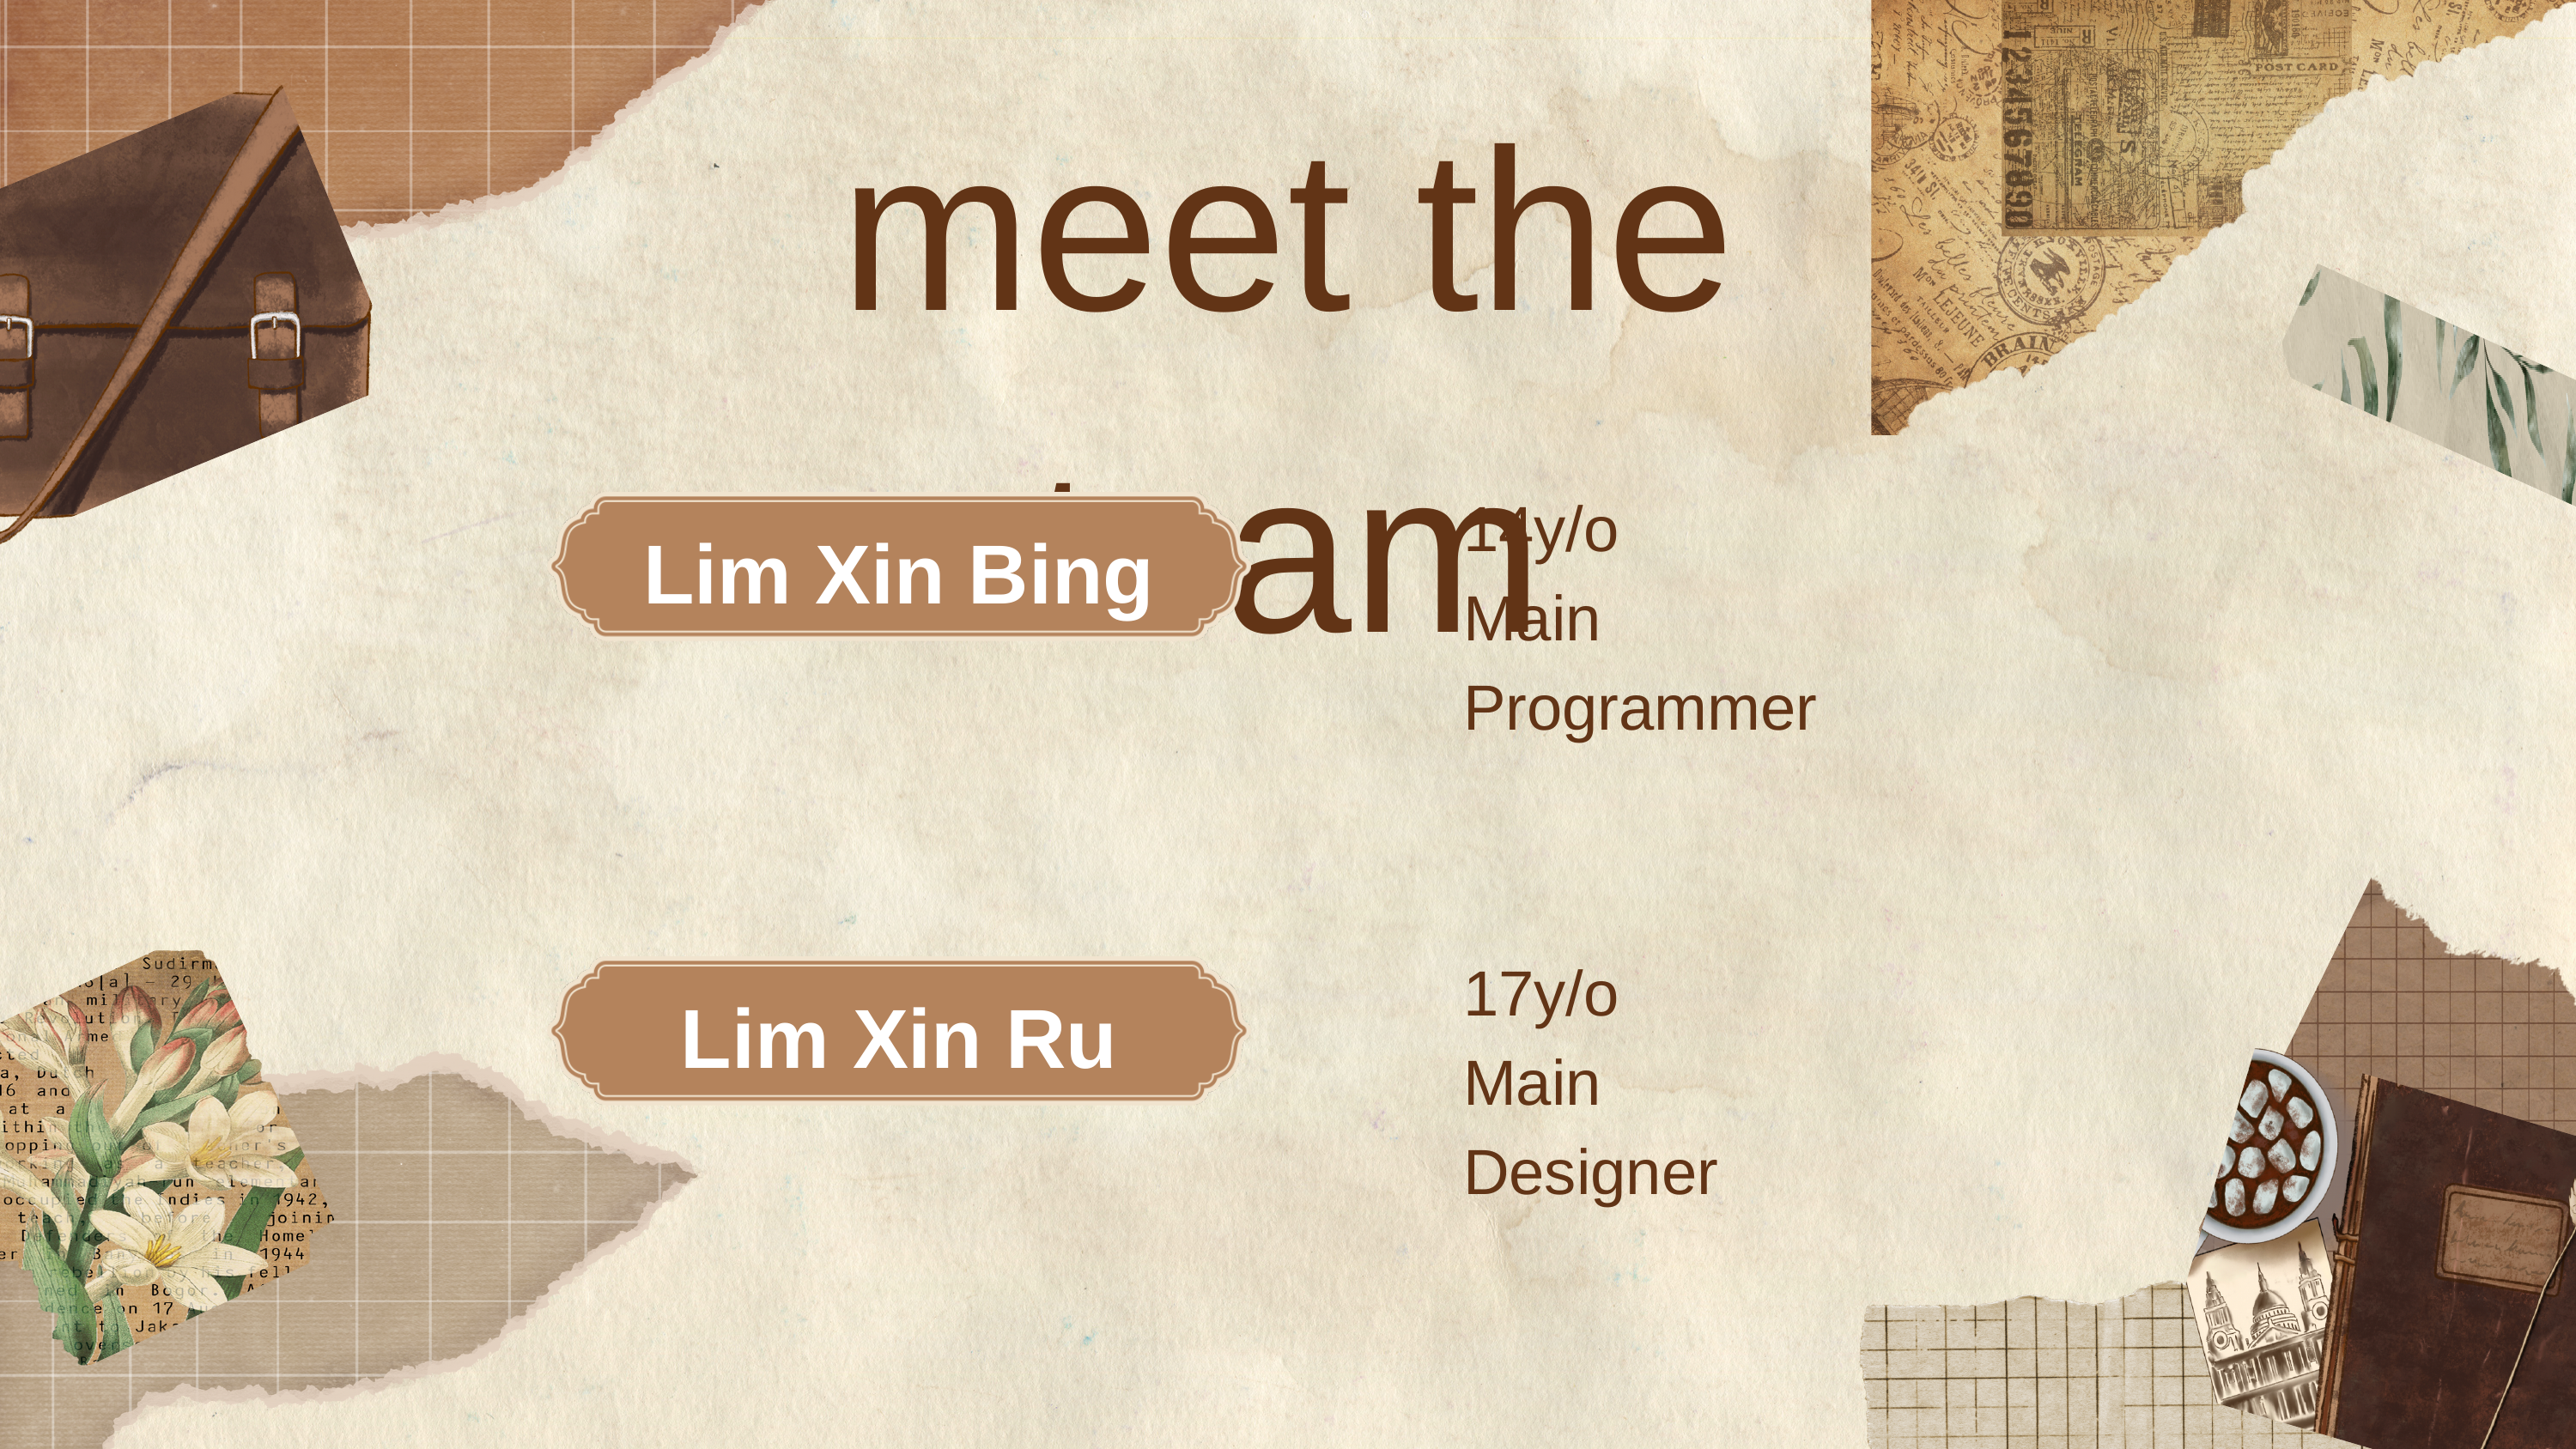

meet the team

14y/o
Main Programmer

Lim Xin Bing

17y/o
Main Designer

Lim Xin Ru